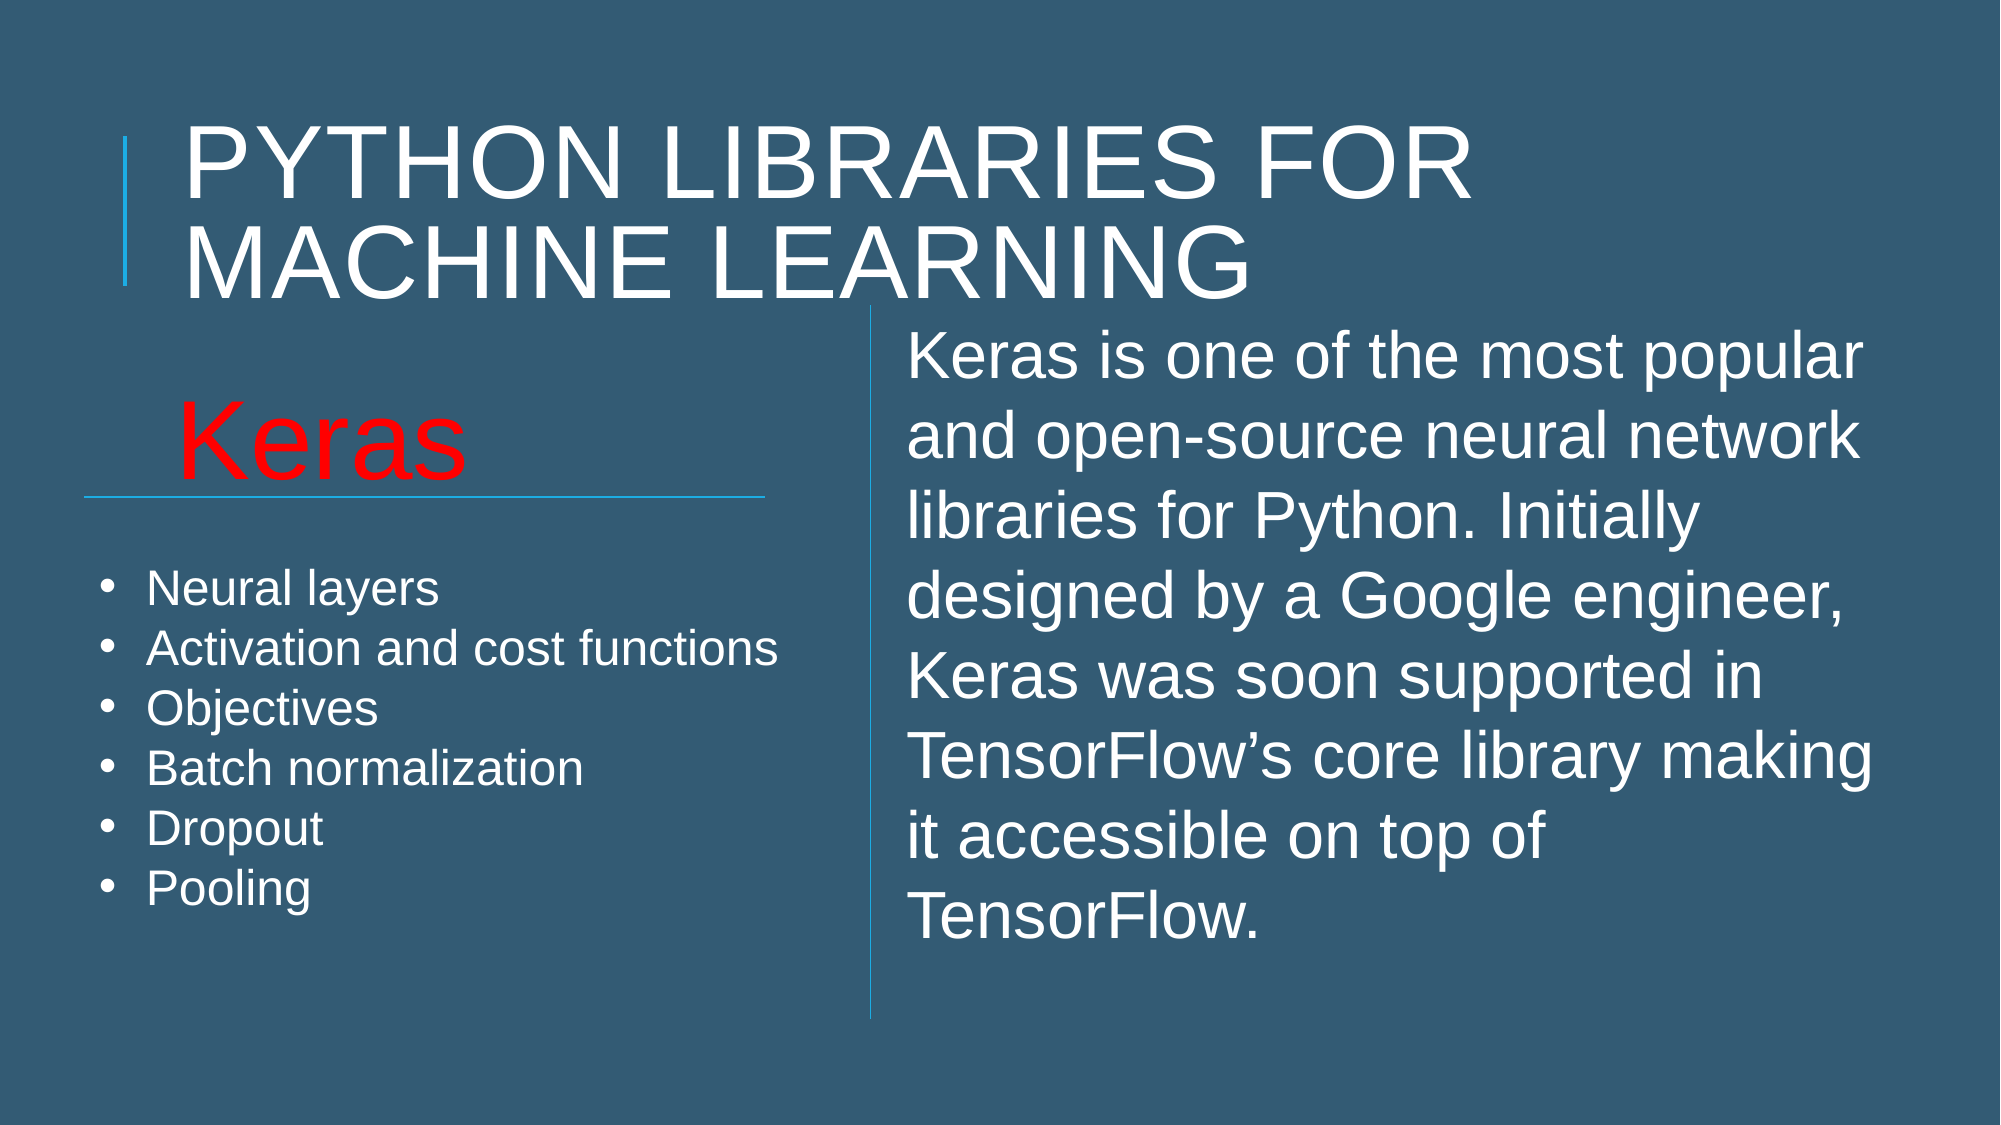

# Python libraries for machine learning
Keras is one of the most popular and open-source neural network libraries for Python. Initially designed by a Google engineer, Keras was soon supported in TensorFlow’s core library making it accessible on top of TensorFlow.
Keras
Neural layers
Activation and cost functions
Objectives
Batch normalization
Dropout
Pooling